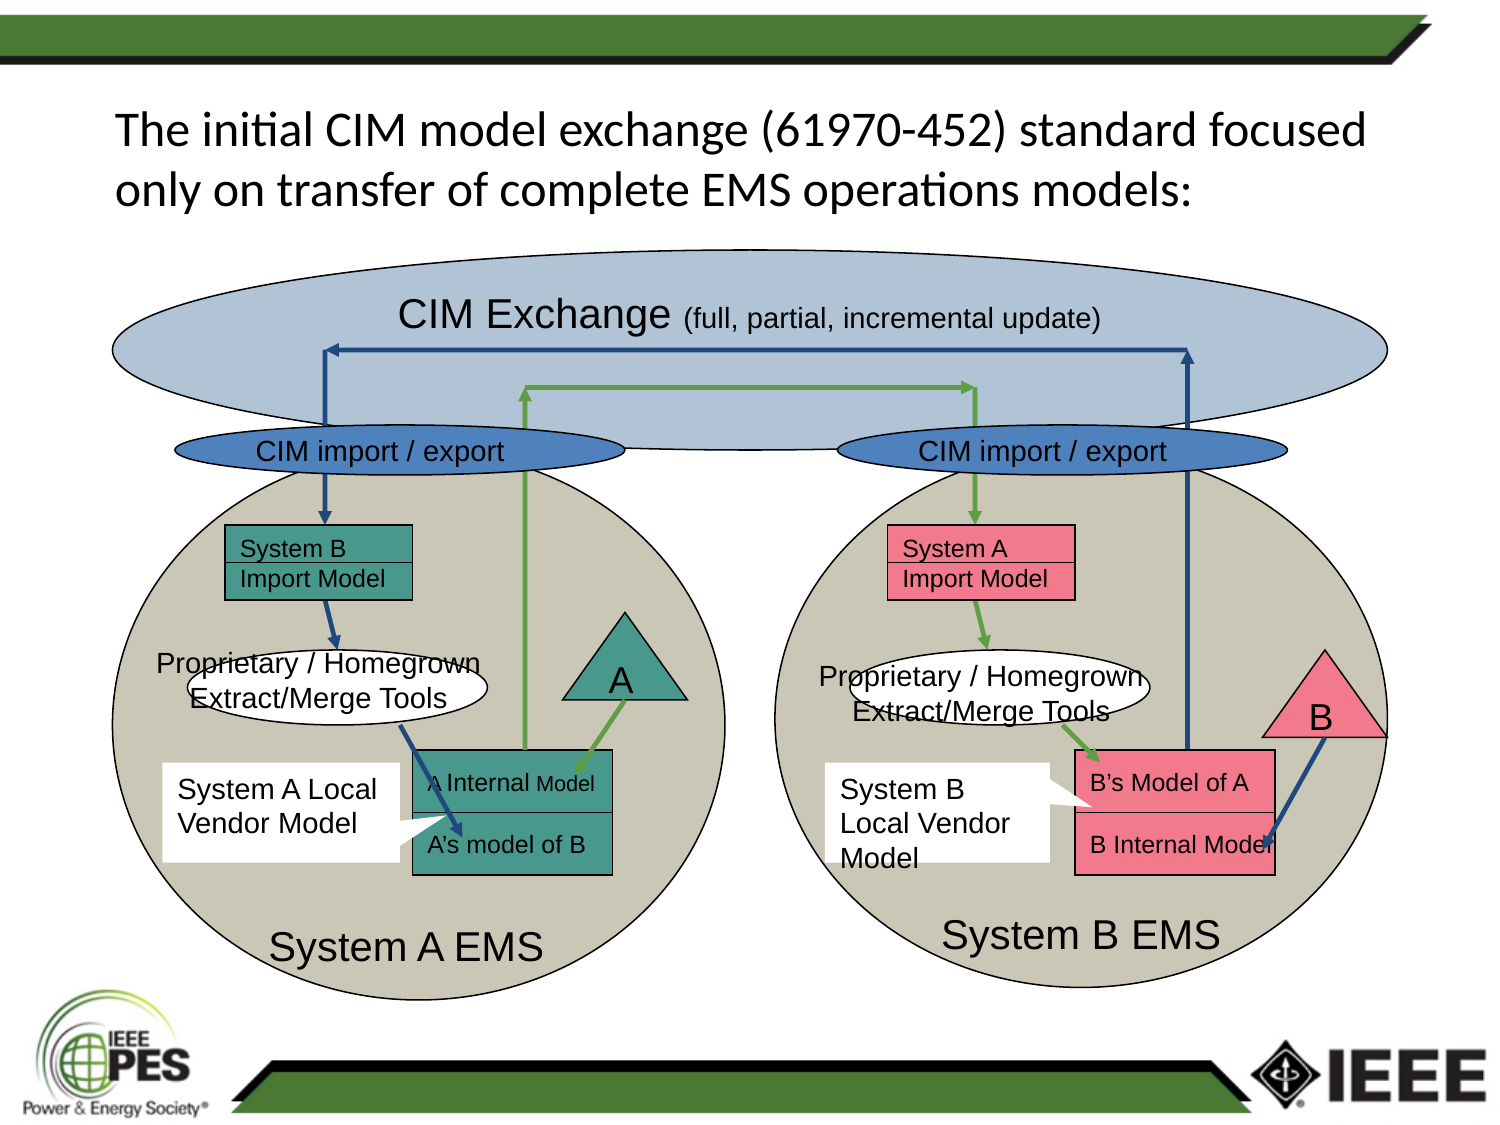

# The initial CIM model exchange (61970-452) standard focused only on transfer of complete EMS operations models:
CIM Exchange (full, partial, incremental update)

CIM import / export
CIM import / export

System B Import Model

System A Import Model

A
Proprietary / Homegrown Extract/Merge Tools

Proprietary / Homegrown Extract/Merge Tools

B

A Internal Model
B’s Model of A
System A Local Vendor Model
System B Local Vendor Model
A’s model of B
B Internal Model
System B EMS
System A EMS